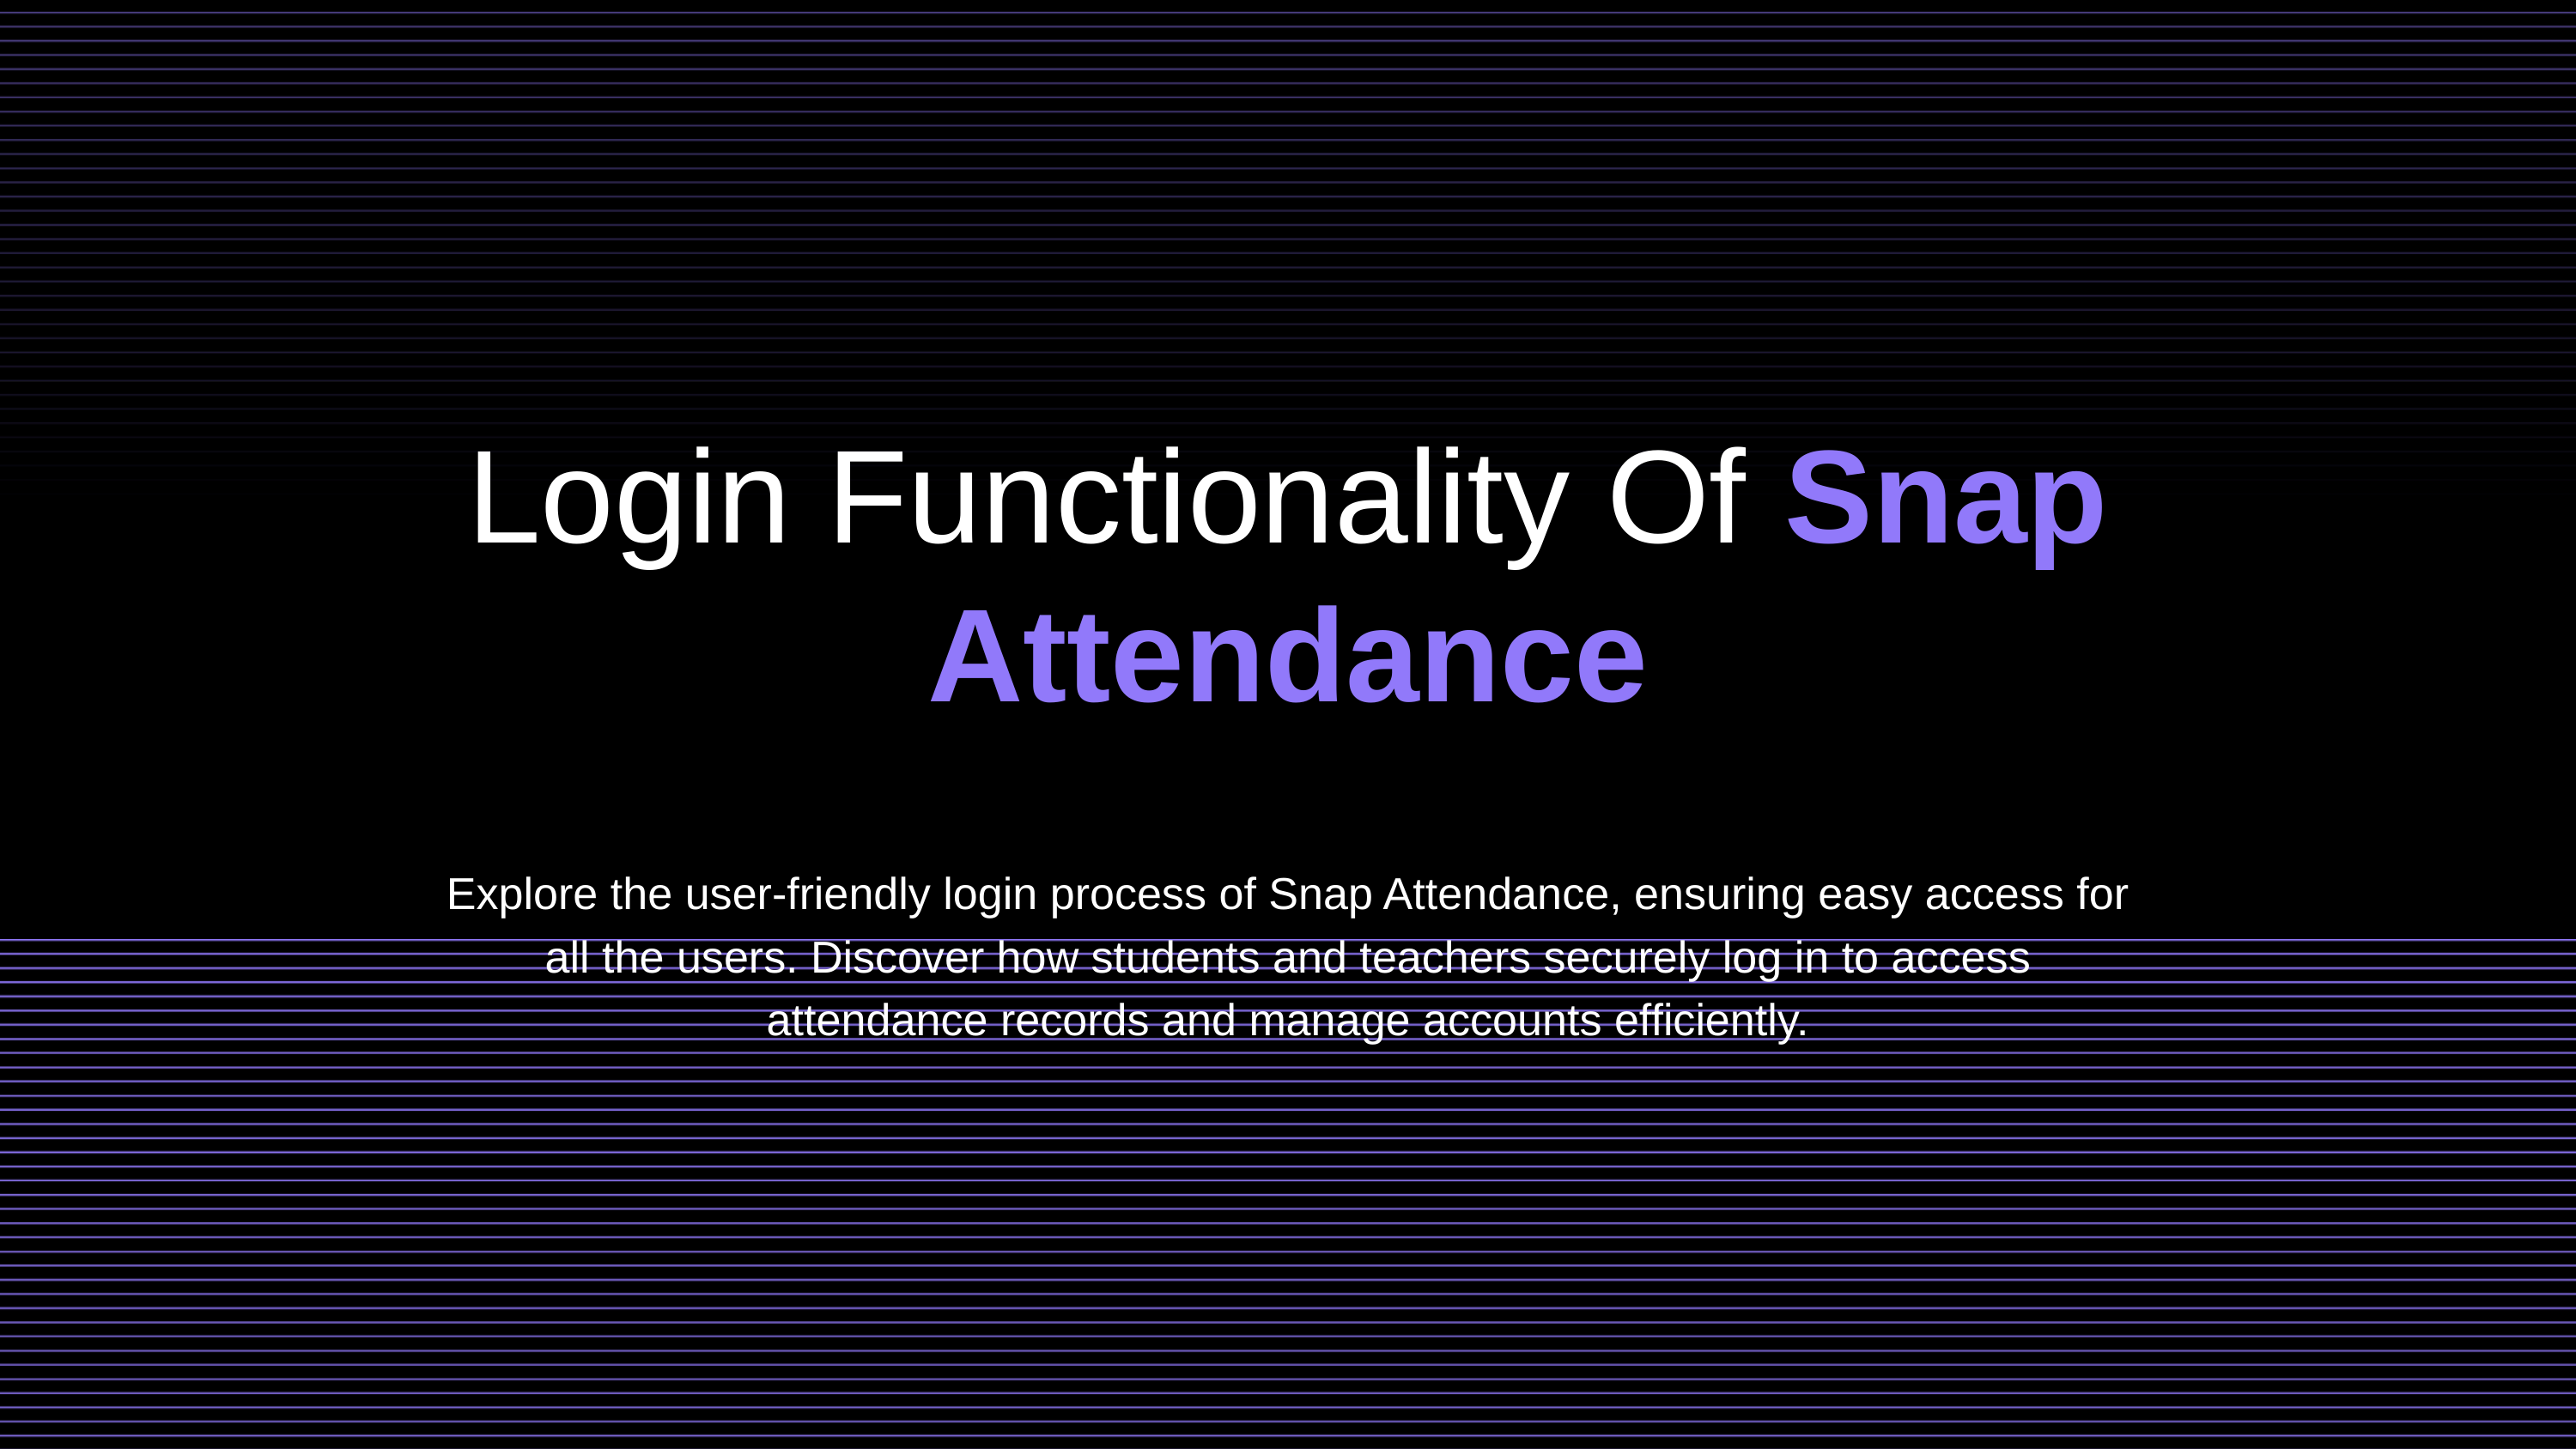

Login Functionality Of Snap Attendance

Explore the user-friendly login process of Snap Attendance, ensuring easy access for all the users. Discover how students and teachers securely log in to access attendance records and manage accounts efficiently.